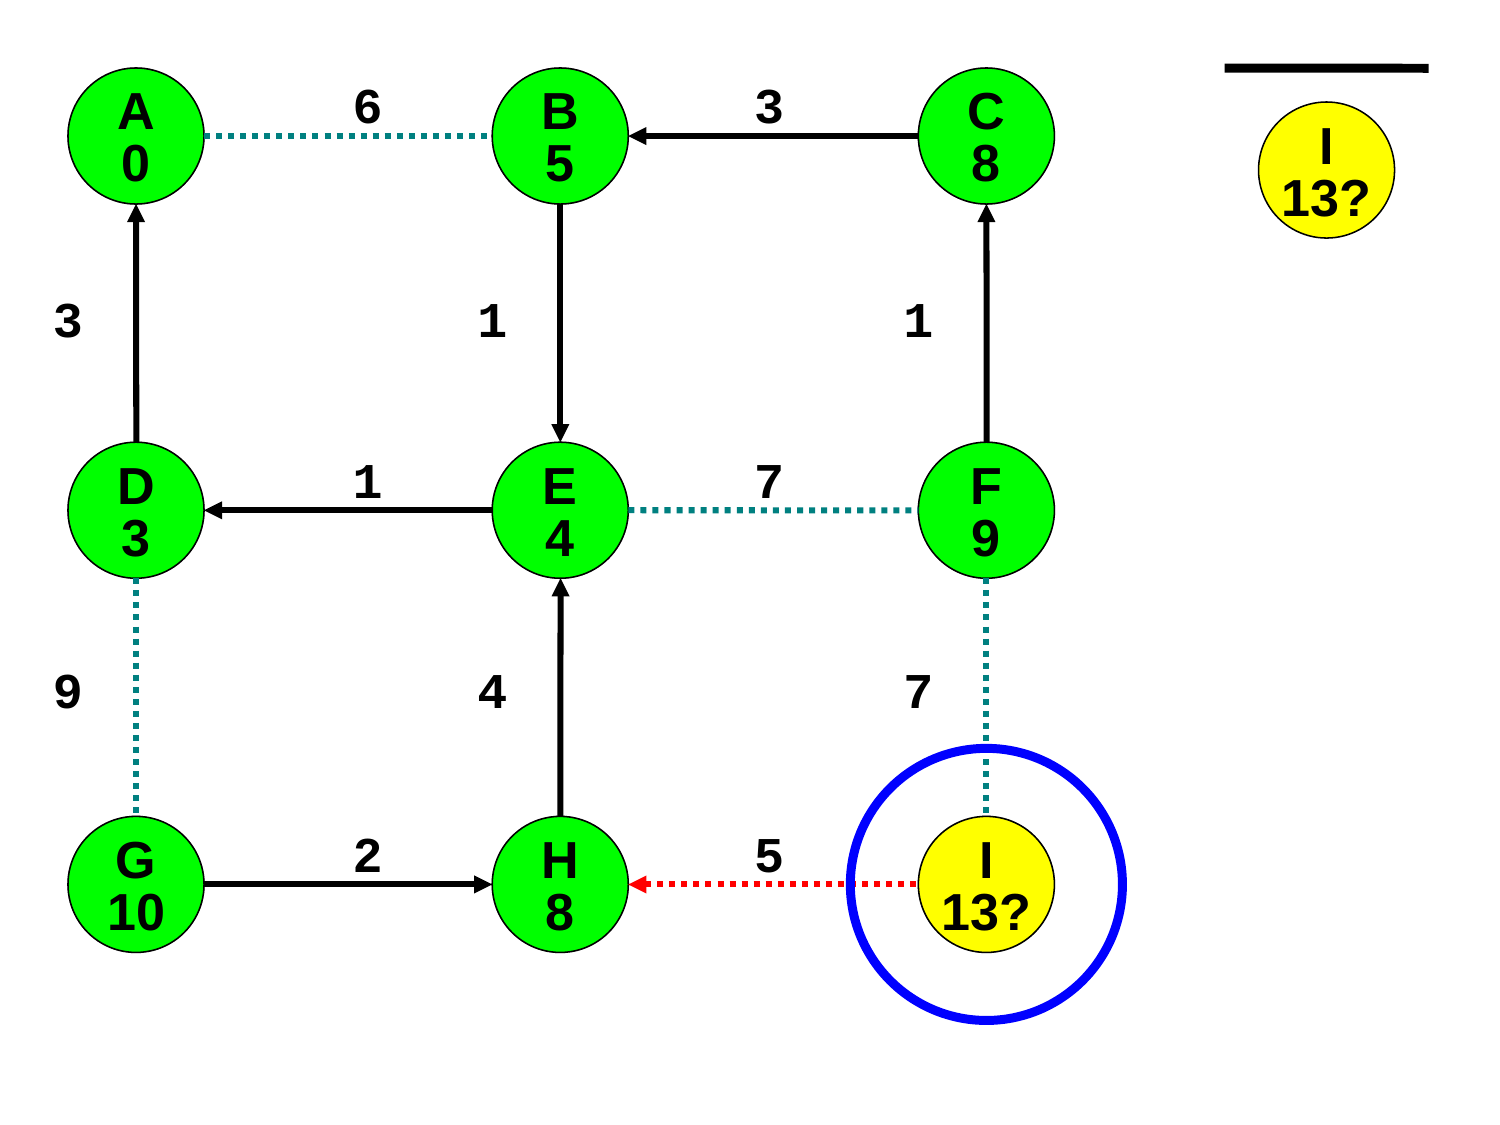

A

A
0
B

B
5
C

C
8
6
3
I
13?
3
1
2
1
D

D
3
E

E
4
F

F
9
1
7
9
4
4
7

G

G
10
H

H
8
I

I
13?
2
5